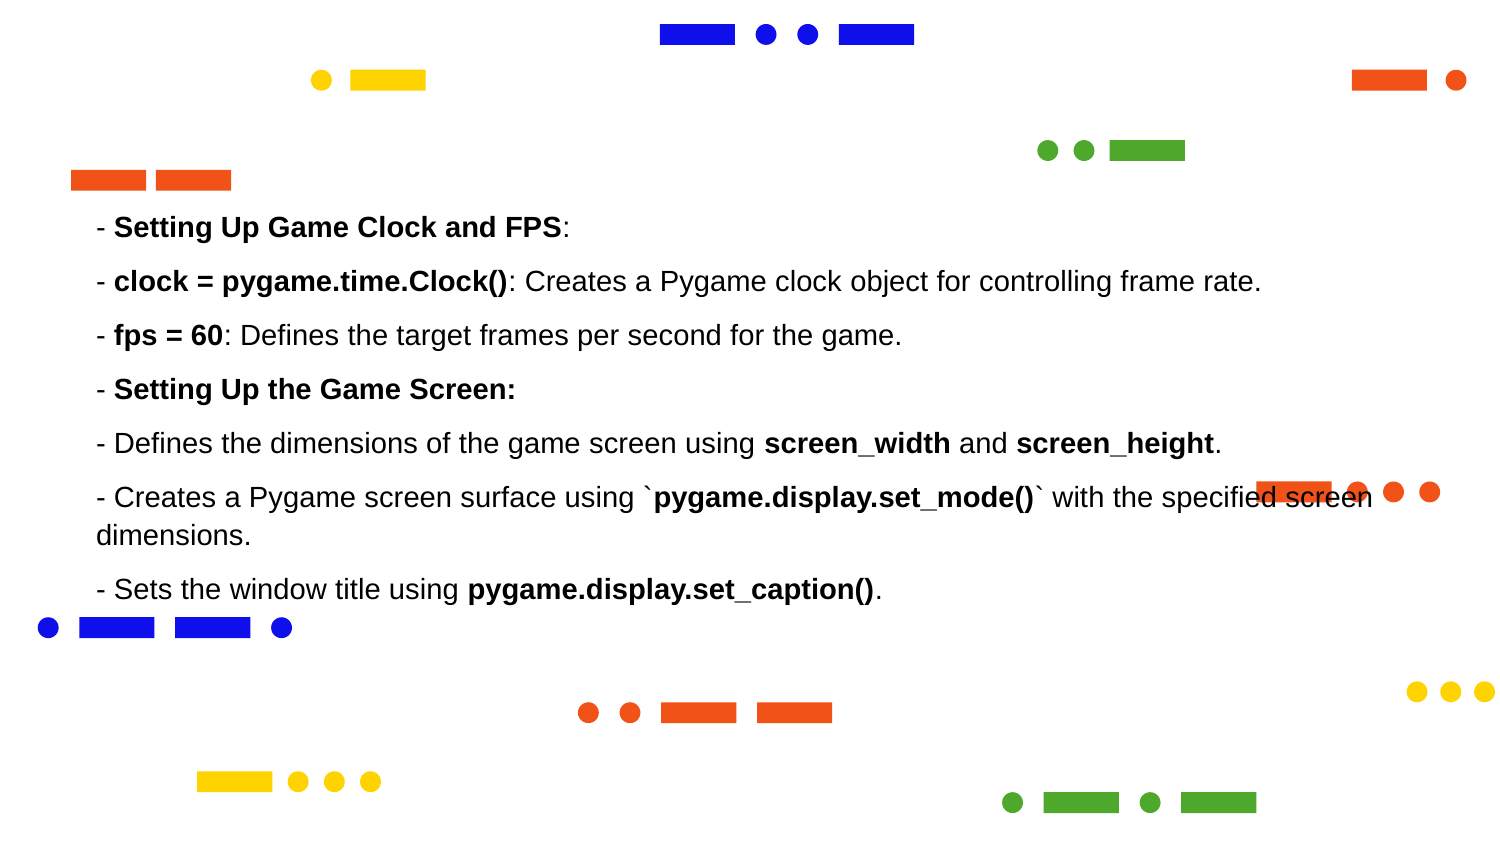

- Setting Up Game Clock and FPS:
- clock = pygame.time.Clock(): Creates a Pygame clock object for controlling frame rate.
- fps = 60: Defines the target frames per second for the game.
- Setting Up the Game Screen:
- Defines the dimensions of the game screen using screen_width and screen_height.
- Creates a Pygame screen surface using `pygame.display.set_mode()` with the specified screen dimensions.
- Sets the window title using pygame.display.set_caption().